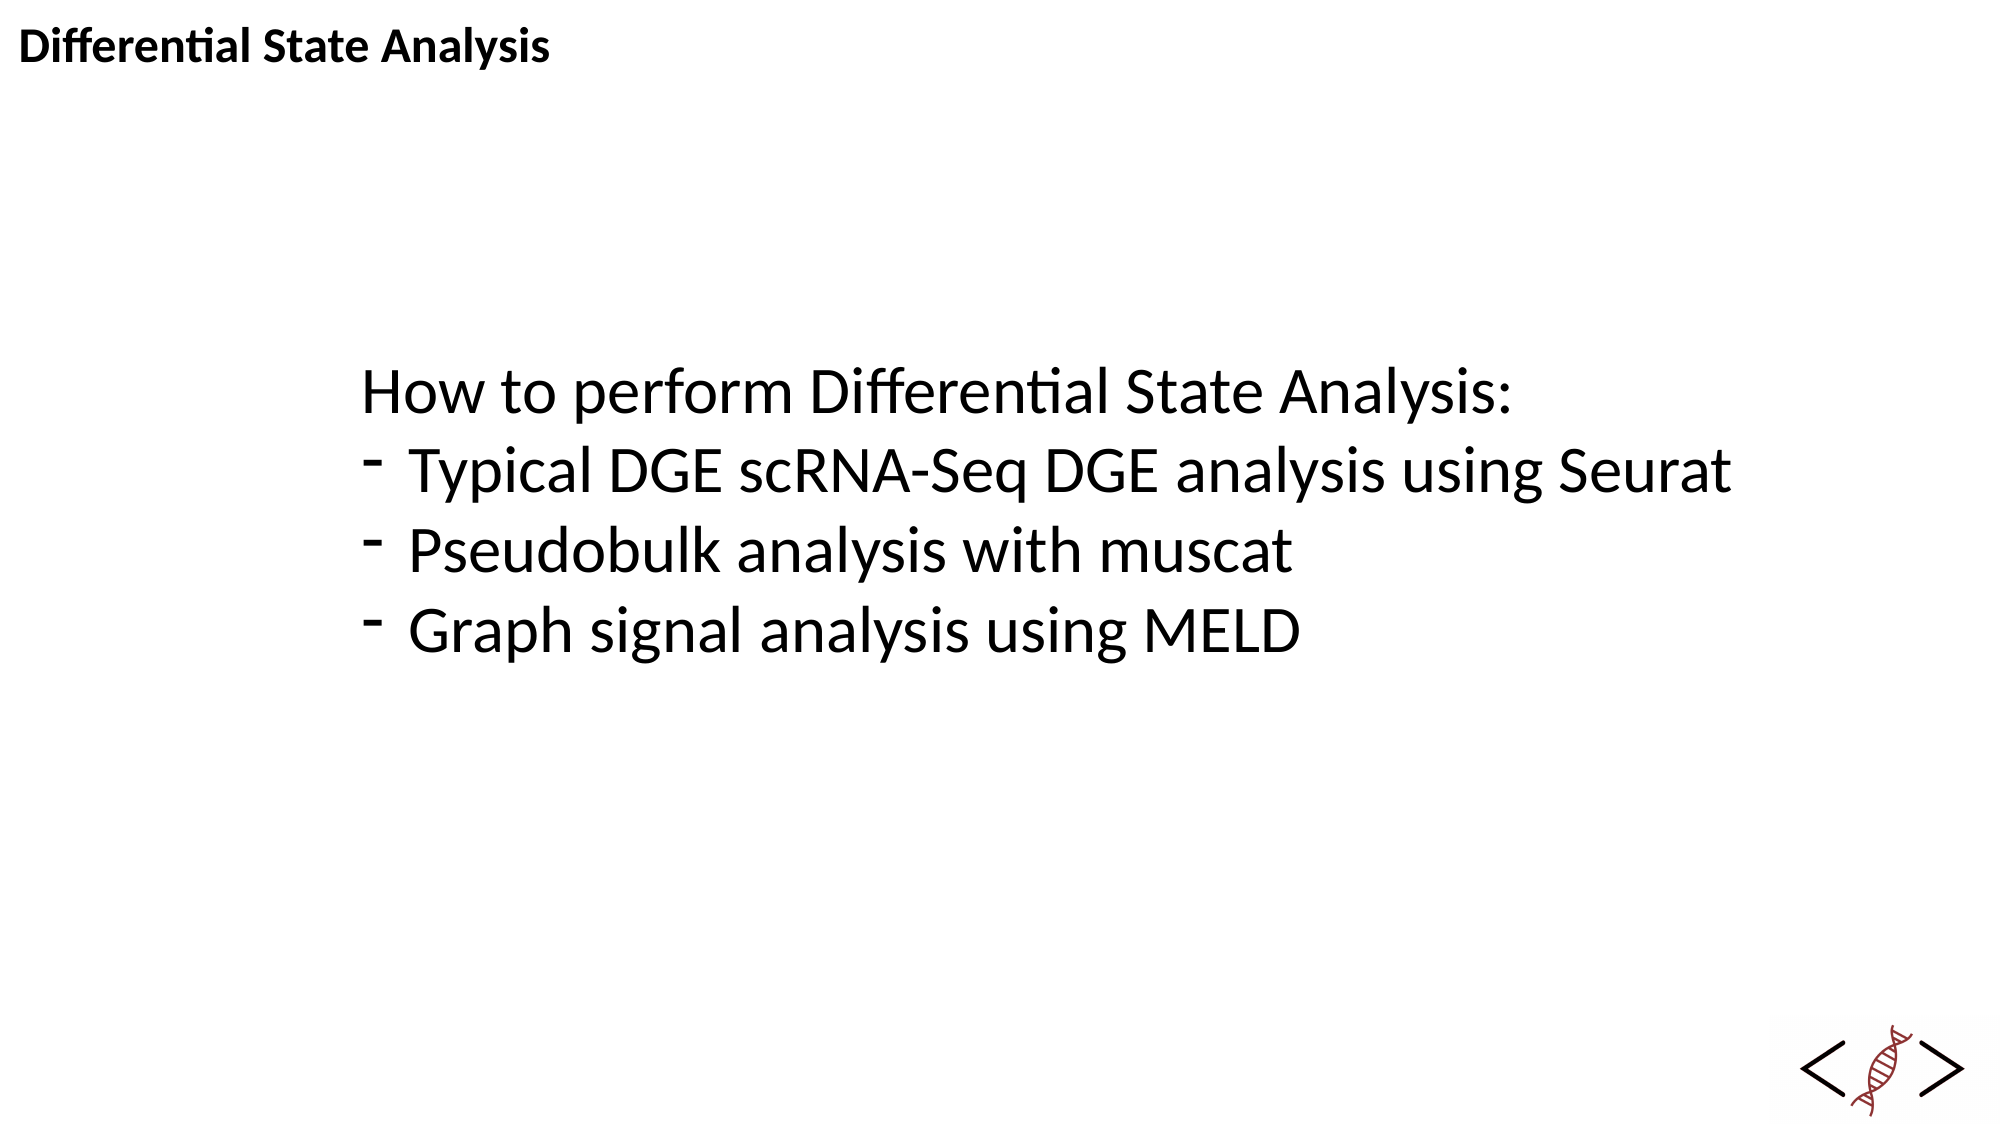

Differential State Analysis
How to perform Differential State Analysis:
Typical DGE scRNA-Seq DGE analysis using Seurat
Pseudobulk analysis with muscat
Graph signal analysis using MELD